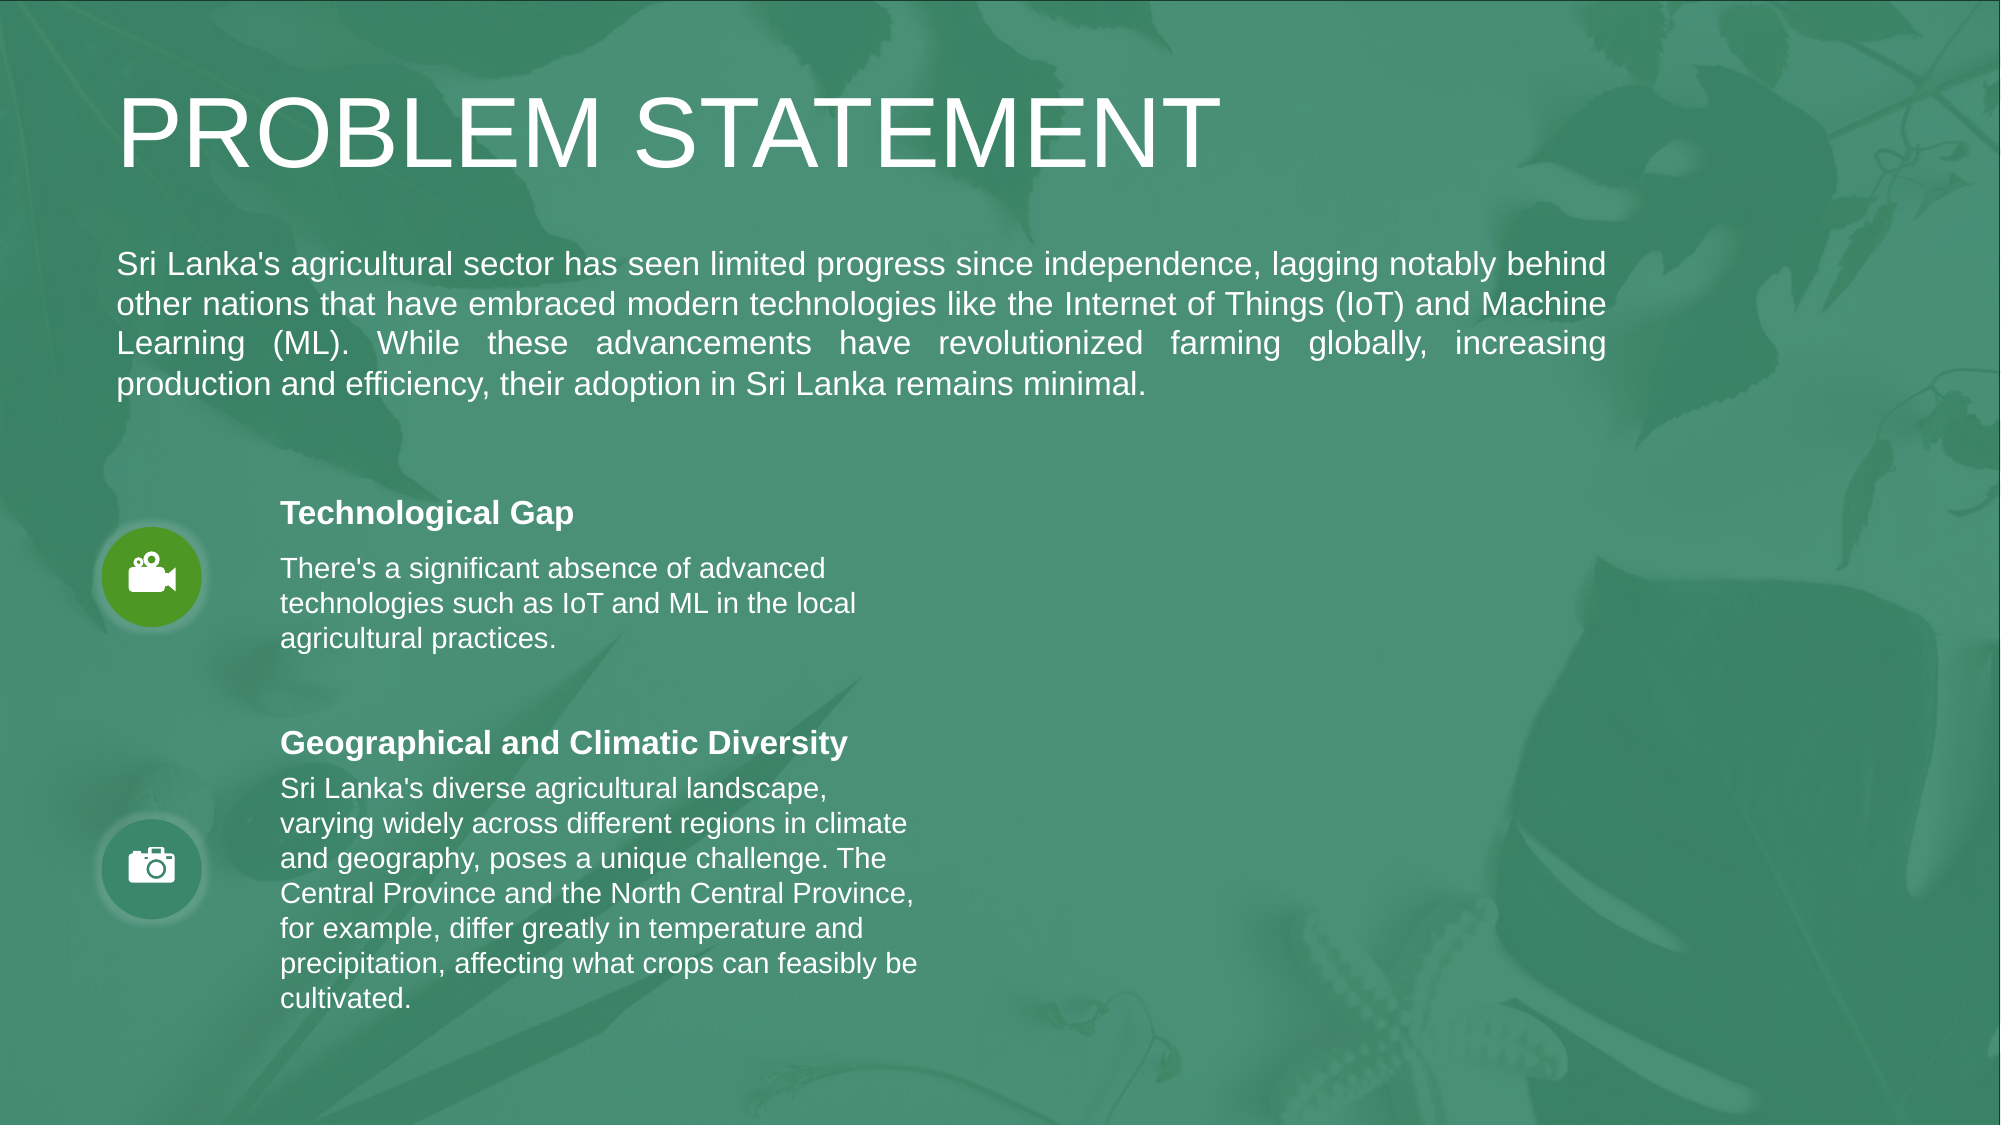

PROBLEM STATEMENT
Sri Lanka's agricultural sector has seen limited progress since independence, lagging notably behind other nations that have embraced modern technologies like the Internet of Things (IoT) and Machine Learning (ML). While these advancements have revolutionized farming globally, increasing production and efficiency, their adoption in Sri Lanka remains minimal.
Technological Gap
There's a significant absence of advanced technologies such as IoT and ML in the local agricultural practices.

Geographical and Climatic Diversity
Sri Lanka's diverse agricultural landscape, varying widely across different regions in climate and geography, poses a unique challenge. The Central Province and the North Central Province, for example, differ greatly in temperature and precipitation, affecting what crops can feasibly be cultivated.